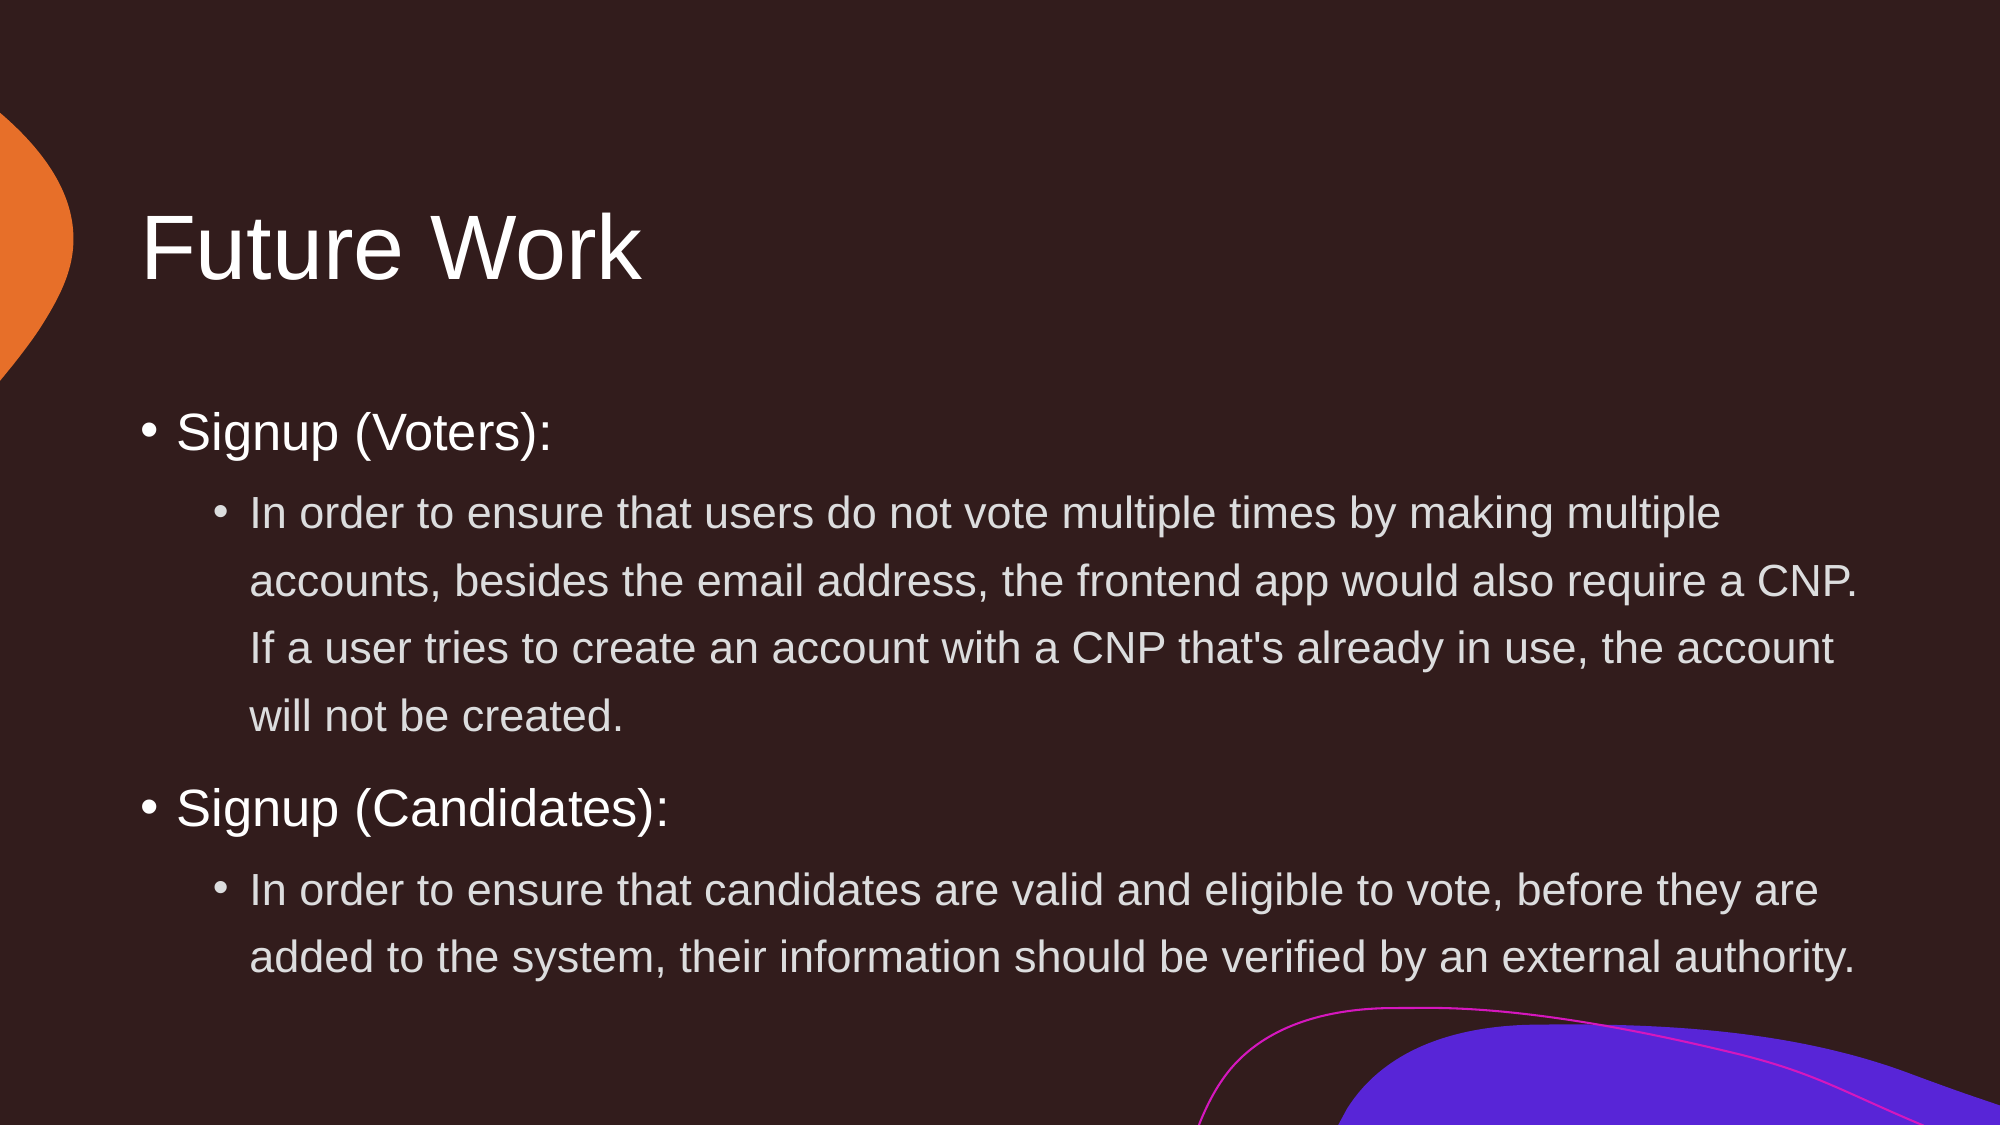

# Future Work
Signup (Voters):
In order to ensure that users do not vote multiple times by making multiple accounts, besides the email address, the frontend app would also require a CNP. If a user tries to create an account with a CNP that's already in use, the account will not be created.
Signup (Candidates):
In order to ensure that candidates are valid and eligible to vote, before they are added to the system, their information should be verified by an external authority.